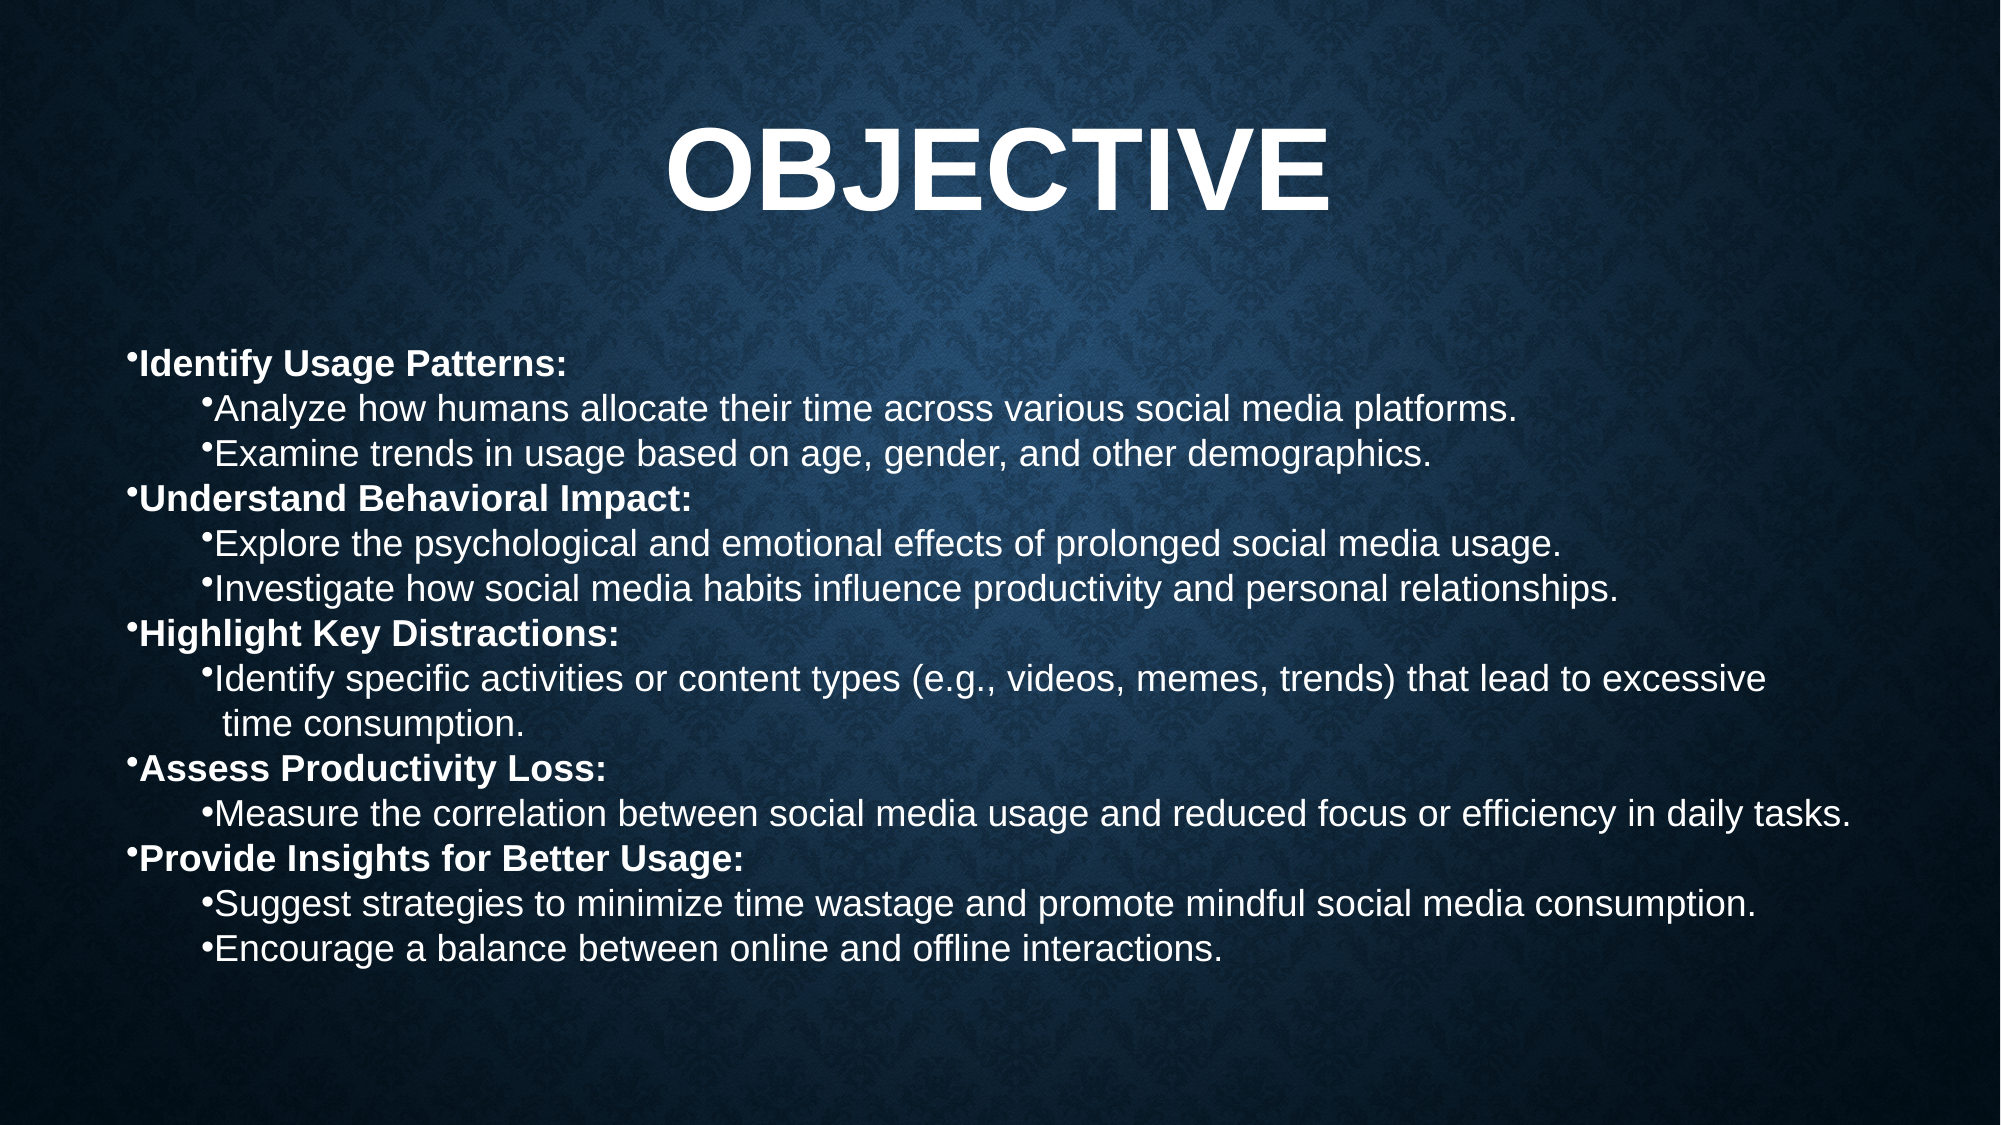

# Objective
Identify Usage Patterns:
Analyze how humans allocate their time across various social media platforms.
Examine trends in usage based on age, gender, and other demographics.
Understand Behavioral Impact:
Explore the psychological and emotional effects of prolonged social media usage.
Investigate how social media habits influence productivity and personal relationships.
Highlight Key Distractions:
Identify specific activities or content types (e.g., videos, memes, trends) that lead to excessive
  time consumption.
Assess Productivity Loss:
Measure the correlation between social media usage and reduced focus or efficiency in daily tasks.
Provide Insights for Better Usage:
Suggest strategies to minimize time wastage and promote mindful social media consumption.
Encourage a balance between online and offline interactions.